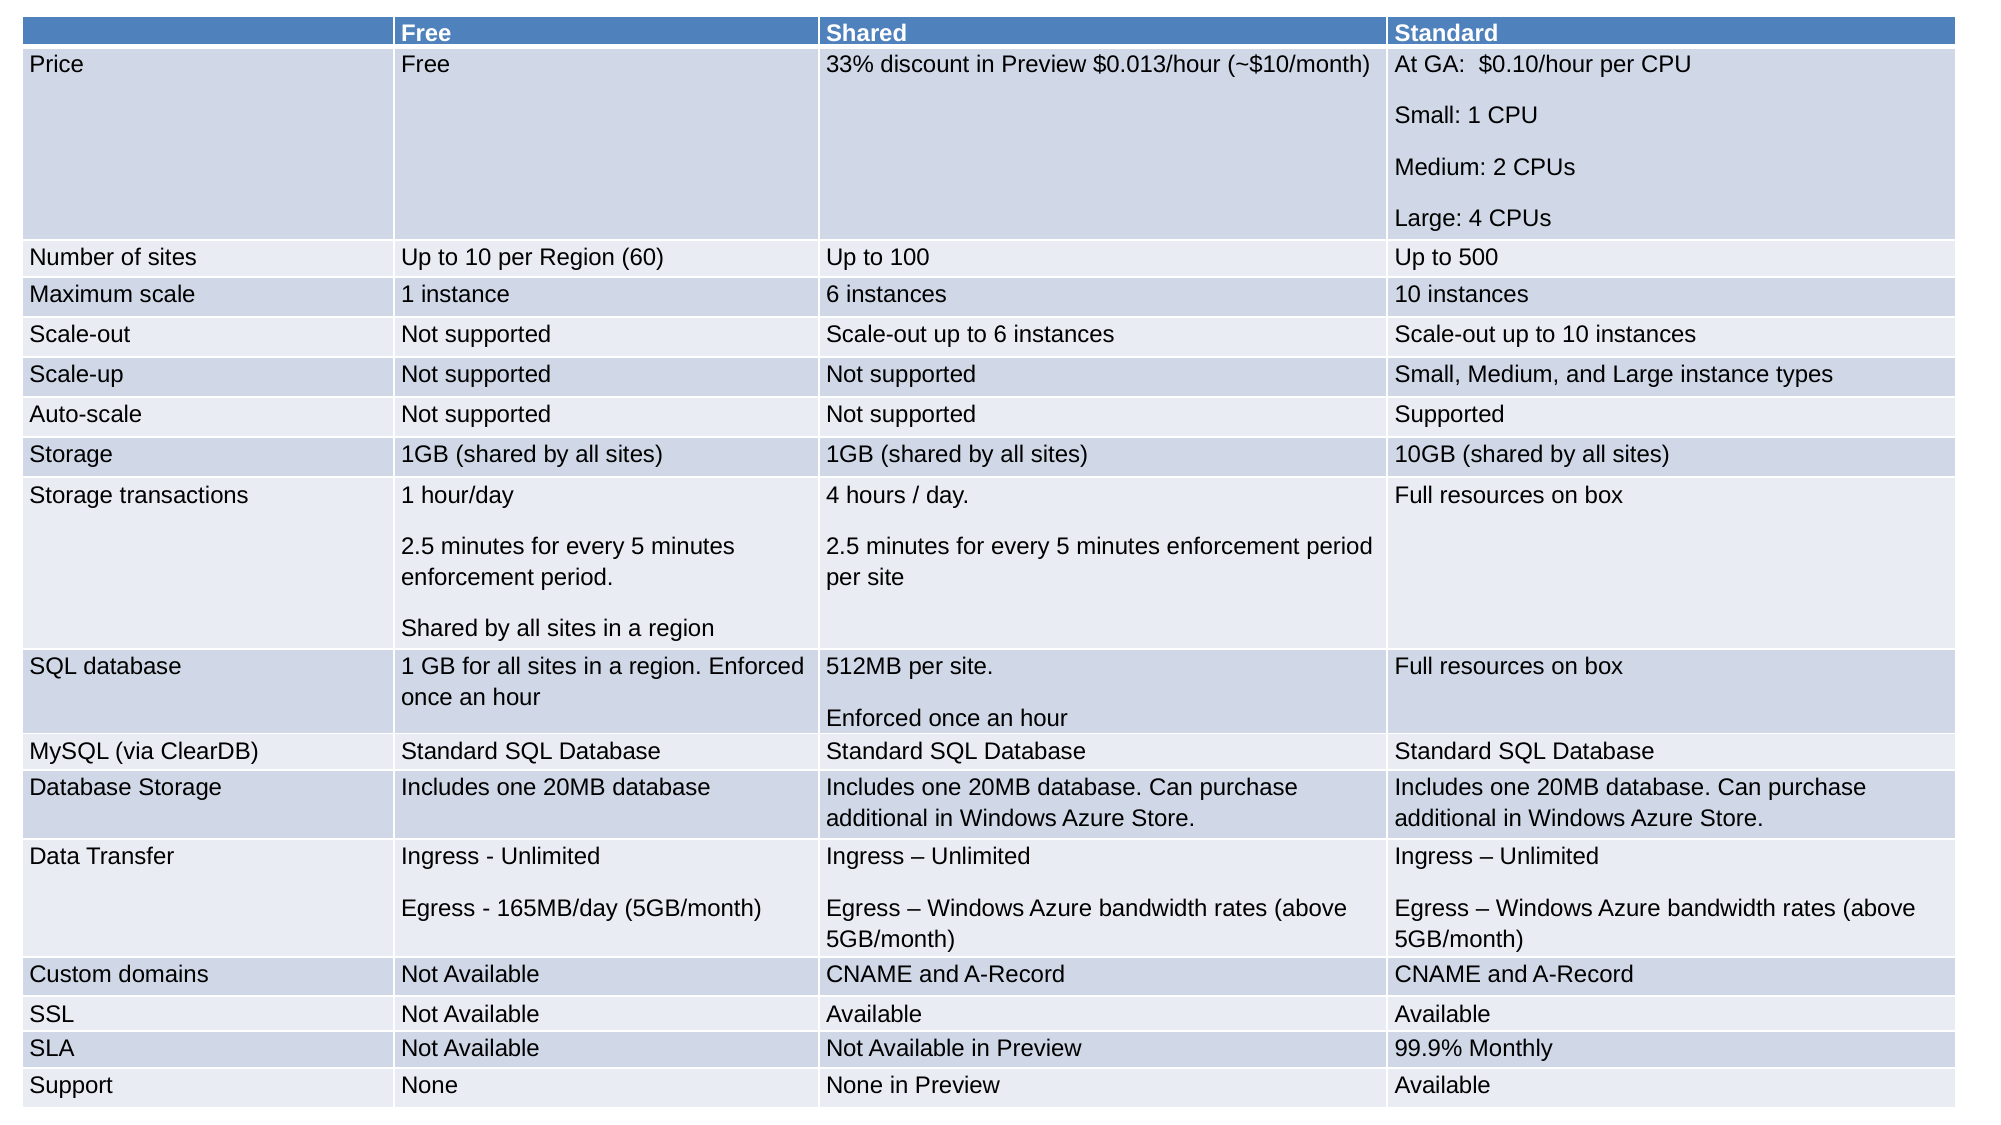

|  | Free | Shared | Standard |
| --- | --- | --- | --- |
| Price | Free | 33% discount in Preview $0.013/hour (~$10/month) | At GA: $0.10/hour per CPU Small: 1 CPU Medium: 2 CPUs Large: 4 CPUs |
| Number of sites | Up to 10 per Region (60) | Up to 100 | Up to 500 |
| Maximum scale | 1 instance | 6 instances | 10 instances |
| Scale-out | Not supported | Scale-out up to 6 instances | Scale-out up to 10 instances |
| Scale-up | Not supported | Not supported | Small, Medium, and Large instance types |
| Auto-scale | Not supported | Not supported | Supported |
| Storage | 1GB (shared by all sites) | 1GB (shared by all sites) | 10GB (shared by all sites) |
| Storage transactions | 1 hour/day 2.5 minutes for every 5 minutes enforcement period. Shared by all sites in a region | 4 hours / day. 2.5 minutes for every 5 minutes enforcement period per site | Full resources on box |
| SQL database | 1 GB for all sites in a region. Enforced once an hour | 512MB per site. Enforced once an hour | Full resources on box |
| MySQL (via ClearDB) | Standard SQL Database | Standard SQL Database | Standard SQL Database |
| Database Storage | Includes one 20MB database | Includes one 20MB database. Can purchase additional in Windows Azure Store. | Includes one 20MB database. Can purchase additional in Windows Azure Store. |
| Data Transfer | Ingress - Unlimited Egress - 165MB/day (5GB/month) | Ingress – Unlimited Egress – Windows Azure bandwidth rates (above 5GB/month) | Ingress – Unlimited Egress – Windows Azure bandwidth rates (above 5GB/month) |
| Custom domains | Not Available | CNAME and A-Record | CNAME and A-Record |
| SSL | Not Available | Available | Available |
| SLA | Not Available | Not Available in Preview | 99.9% Monthly |
| Support | None | None in Preview | Available |